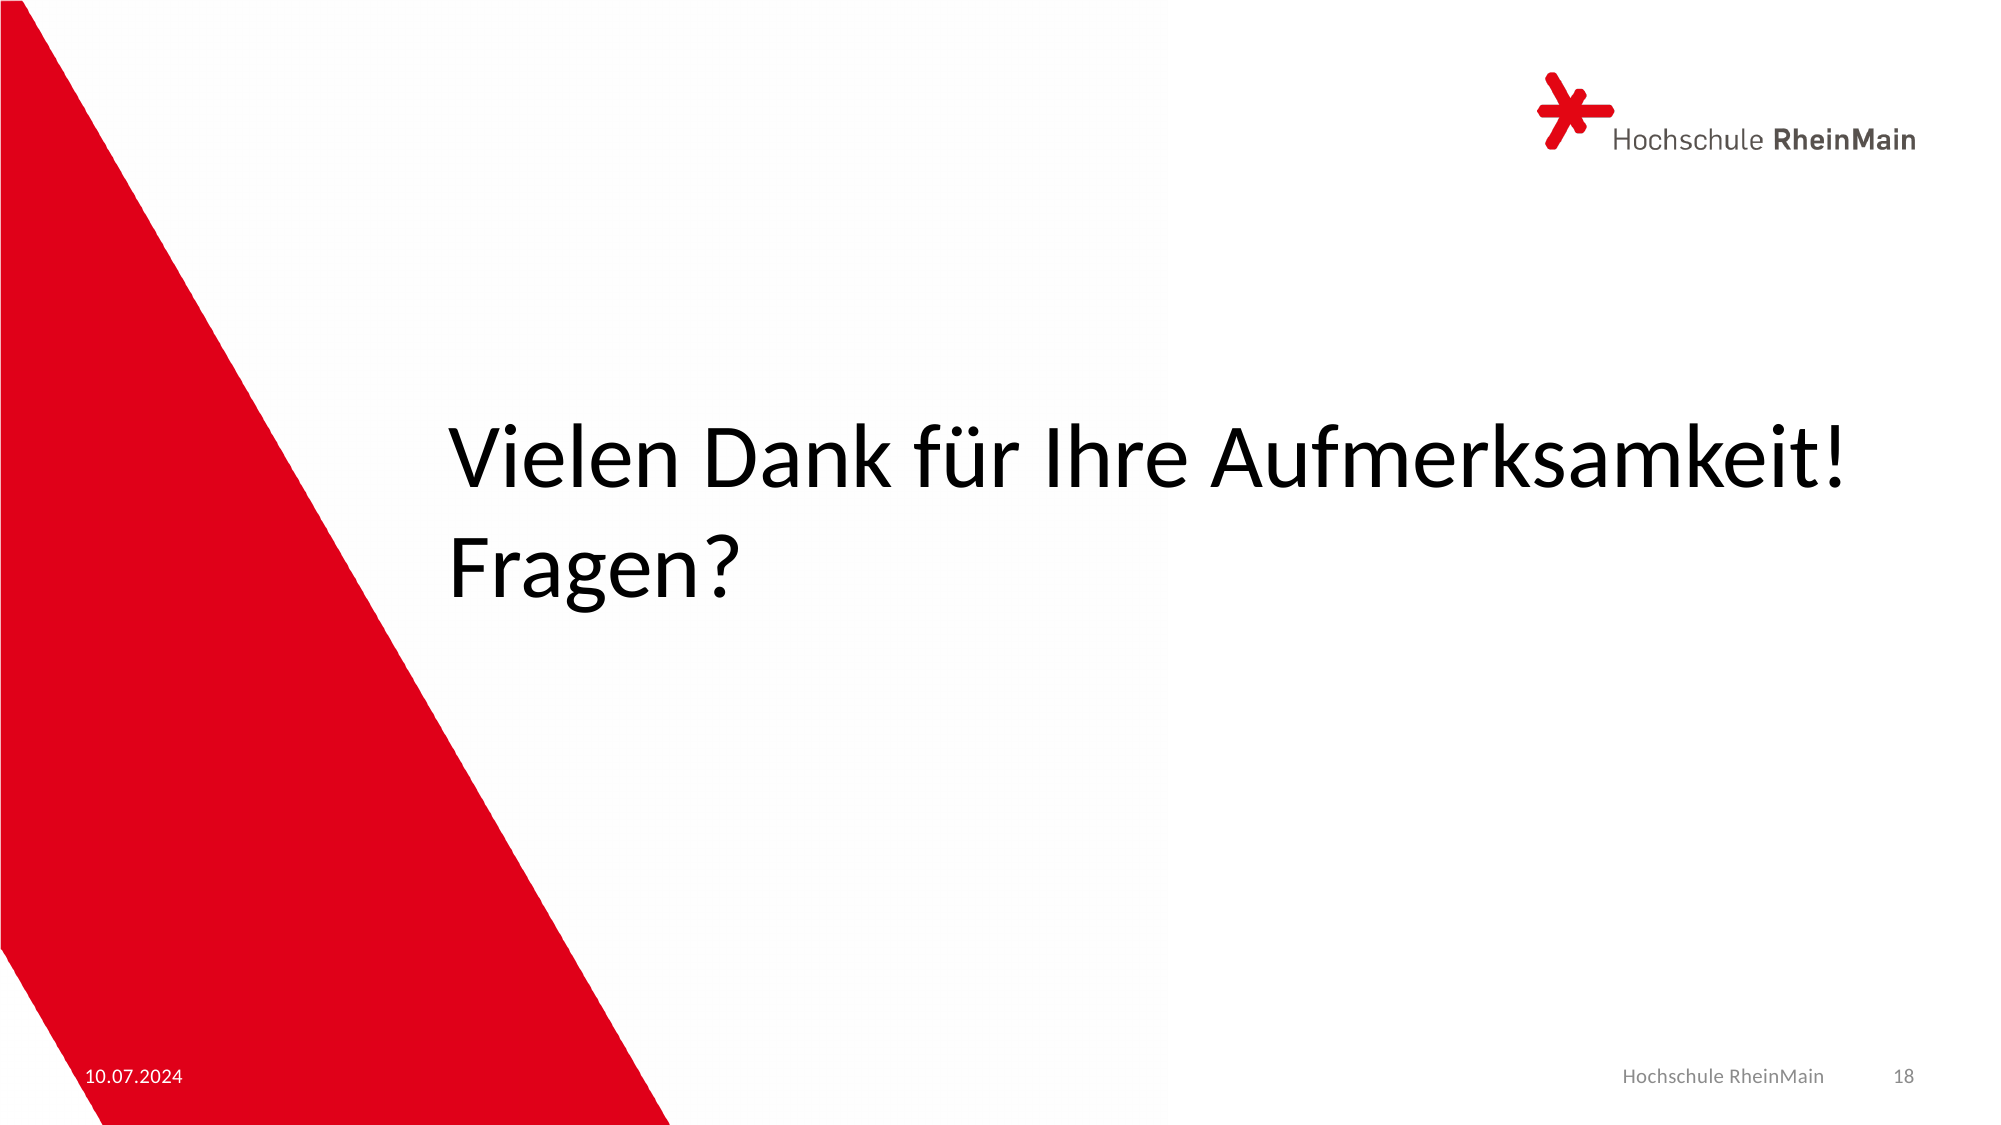

Vielen Dank für Ihre Aufmerksamkeit!
Fragen?
10.07.2024
Hochschule RheinMain
18